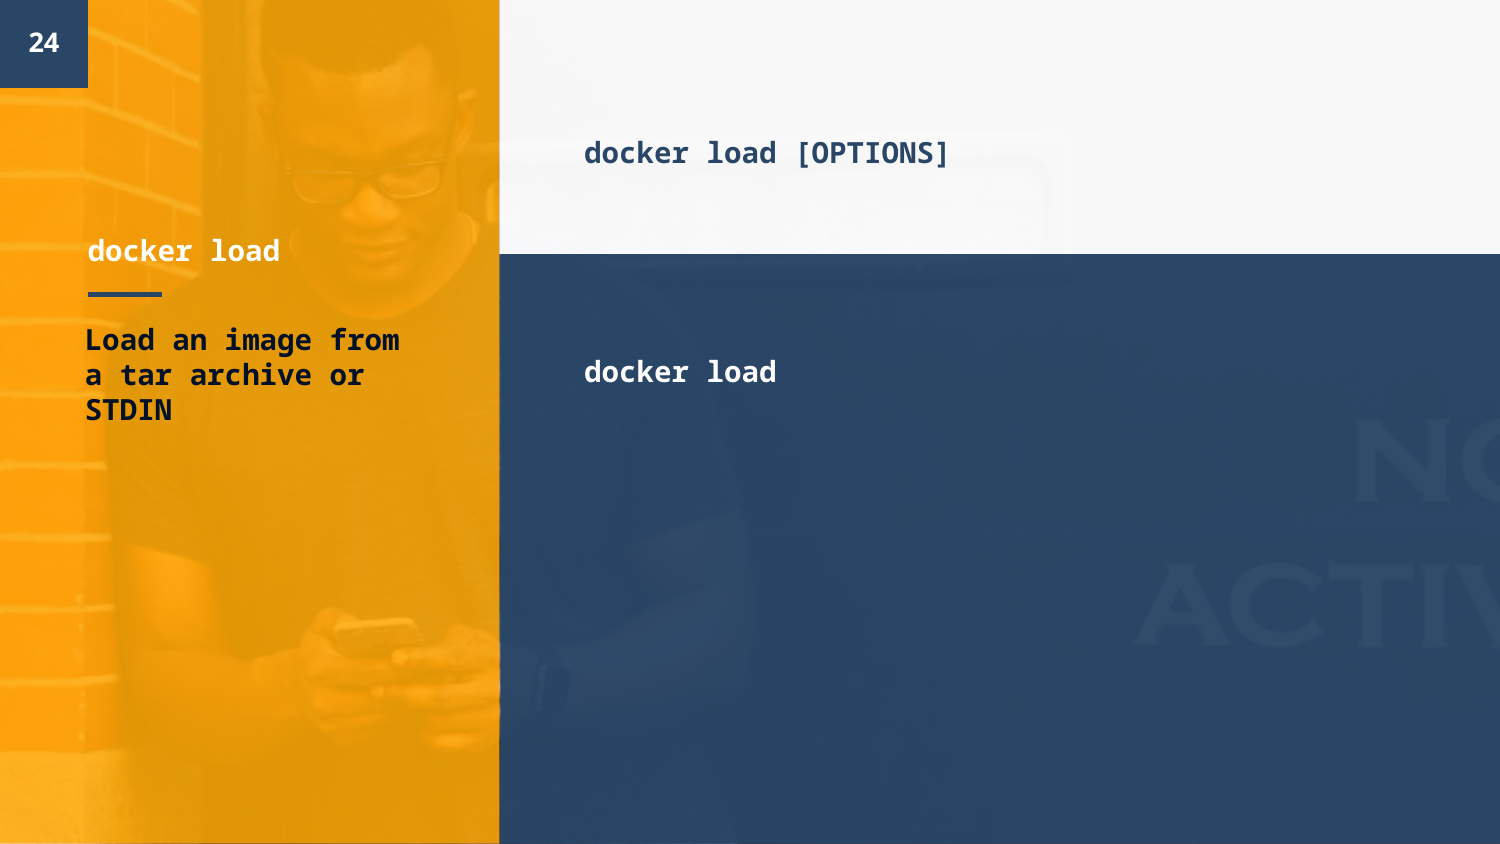

24
docker load [OPTIONS]
# docker load
docker load
Load an image from a tar archive or STDIN